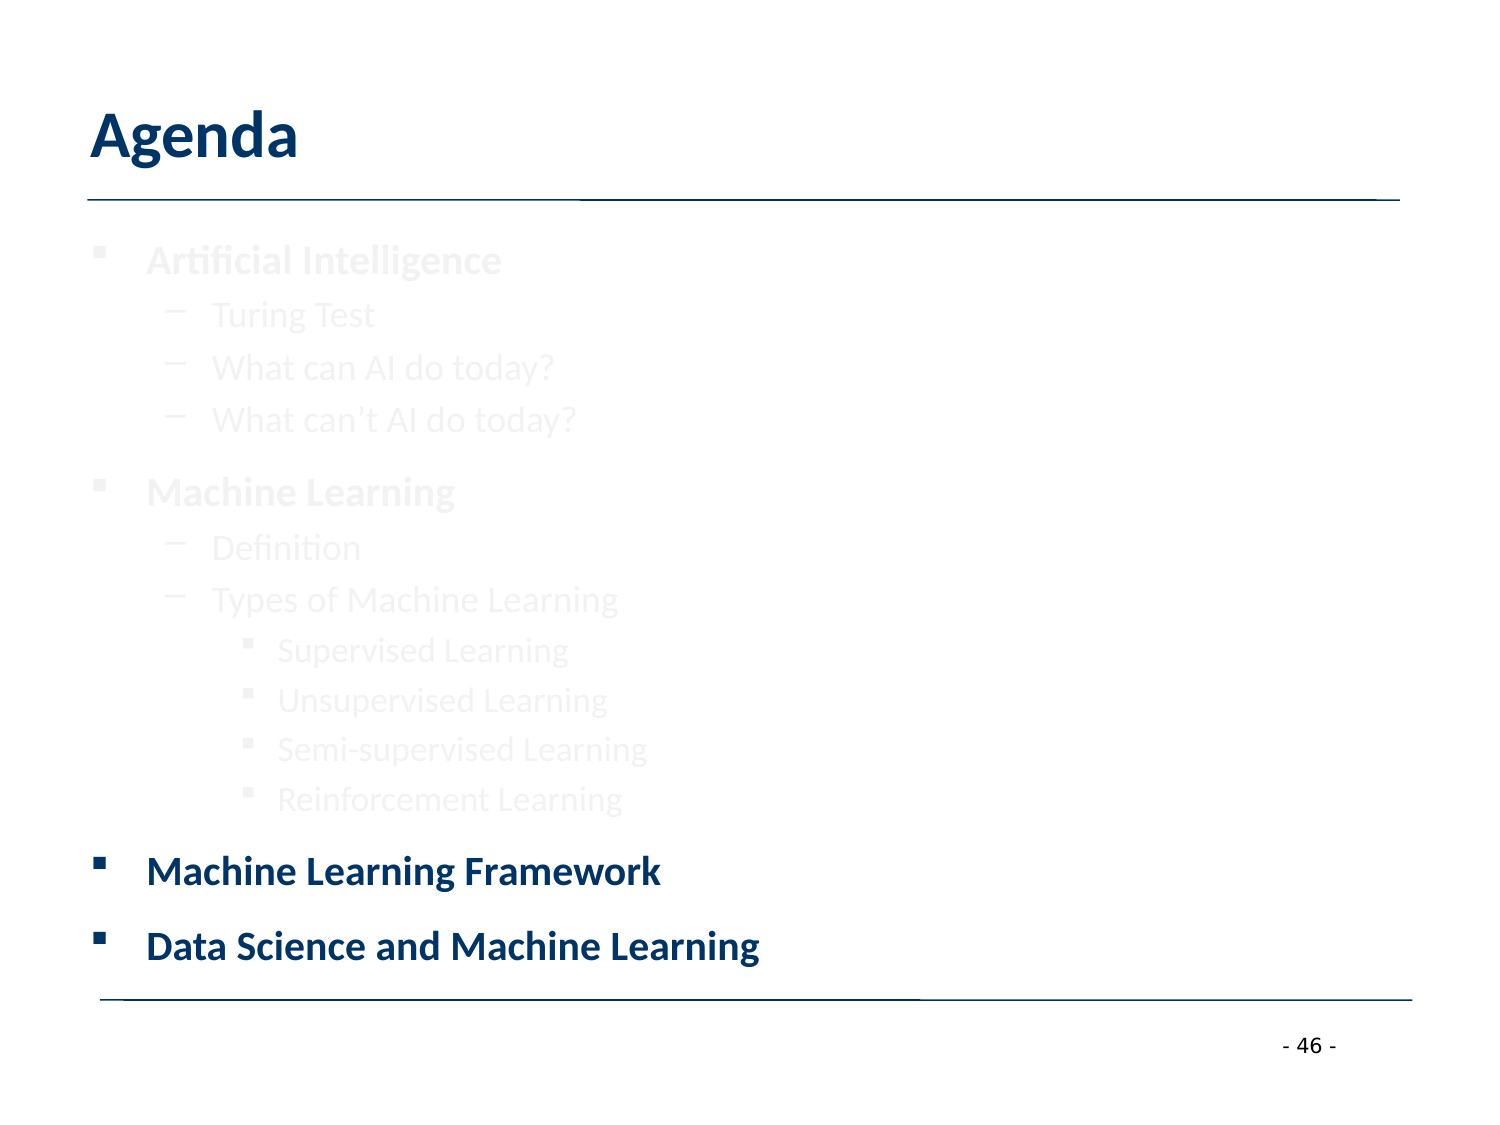

# Agenda
Artificial Intelligence
Turing Test
What can AI do today?
What can’t AI do today?
Machine Learning
Definition
Types of Machine Learning
Supervised Learning
Unsupervised Learning
Semi-supervised Learning
Reinforcement Learning
Machine Learning Framework
Data Science and Machine Learning